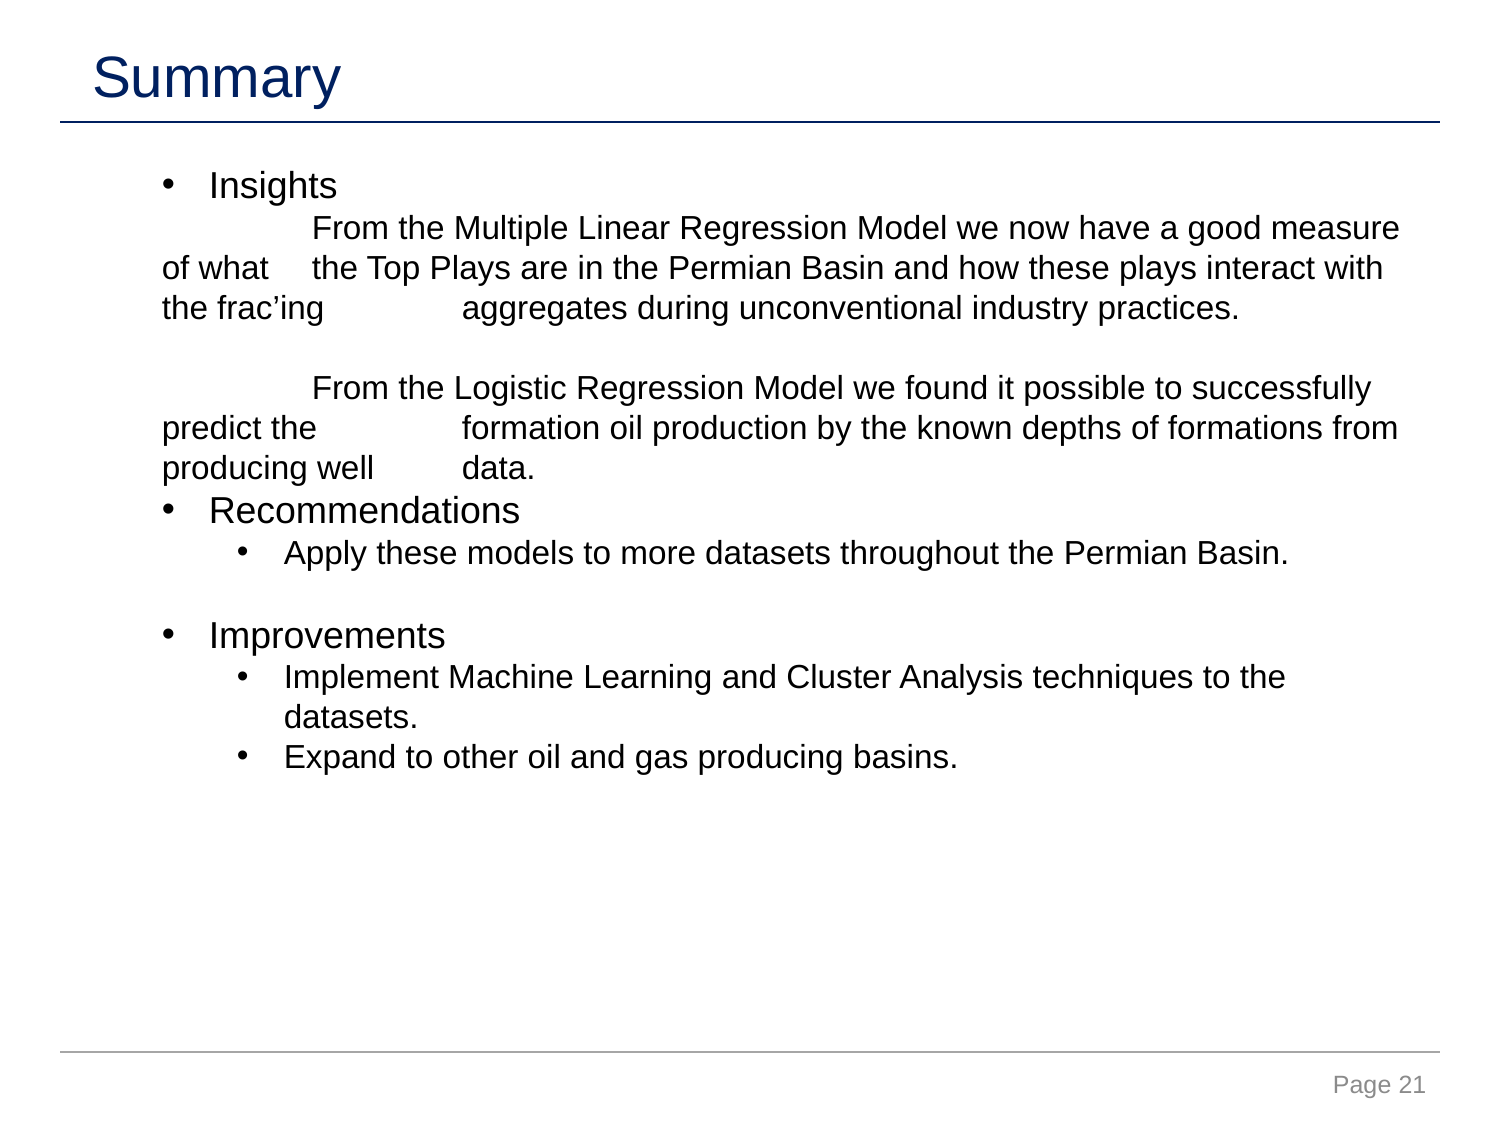

Summary
Insights
	From the Multiple Linear Regression Model we now have a good measure of what 	the Top Plays are in the Permian Basin and how these plays interact with the frac’ing 	aggregates during unconventional industry practices.

	From the Logistic Regression Model we found it possible to successfully predict the 	formation oil production by the known depths of formations from producing well 	data.
Recommendations
Apply these models to more datasets throughout the Permian Basin.

Improvements
Implement Machine Learning and Cluster Analysis techniques to the datasets.
Expand to other oil and gas producing basins.

Page 21